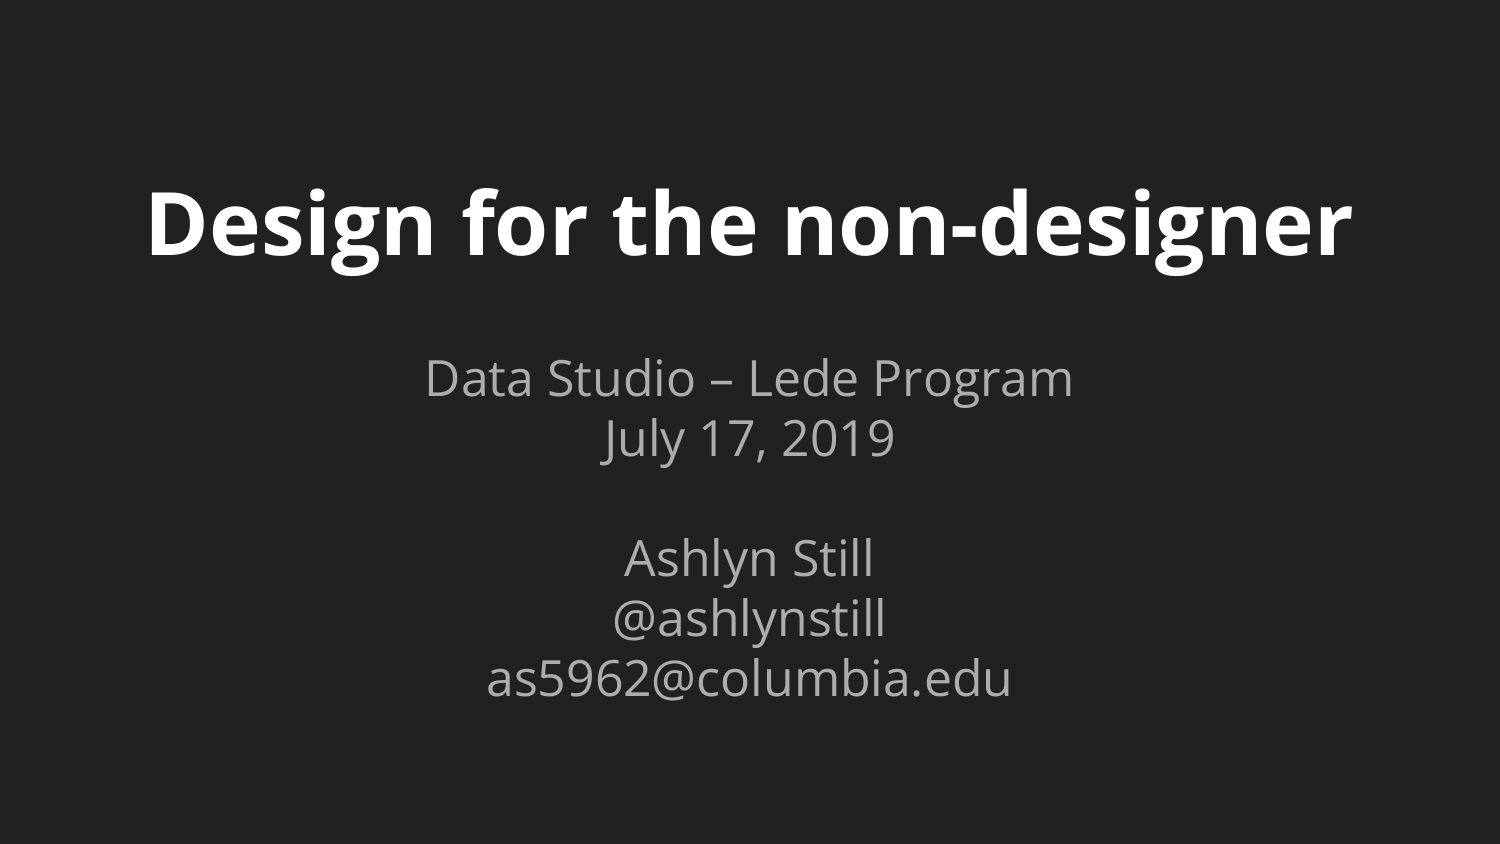

# Design for the non-designer
Data Studio – Lede Program
July 17, 2019

Ashlyn Still
@ashlynstill
as5962@columbia.edu